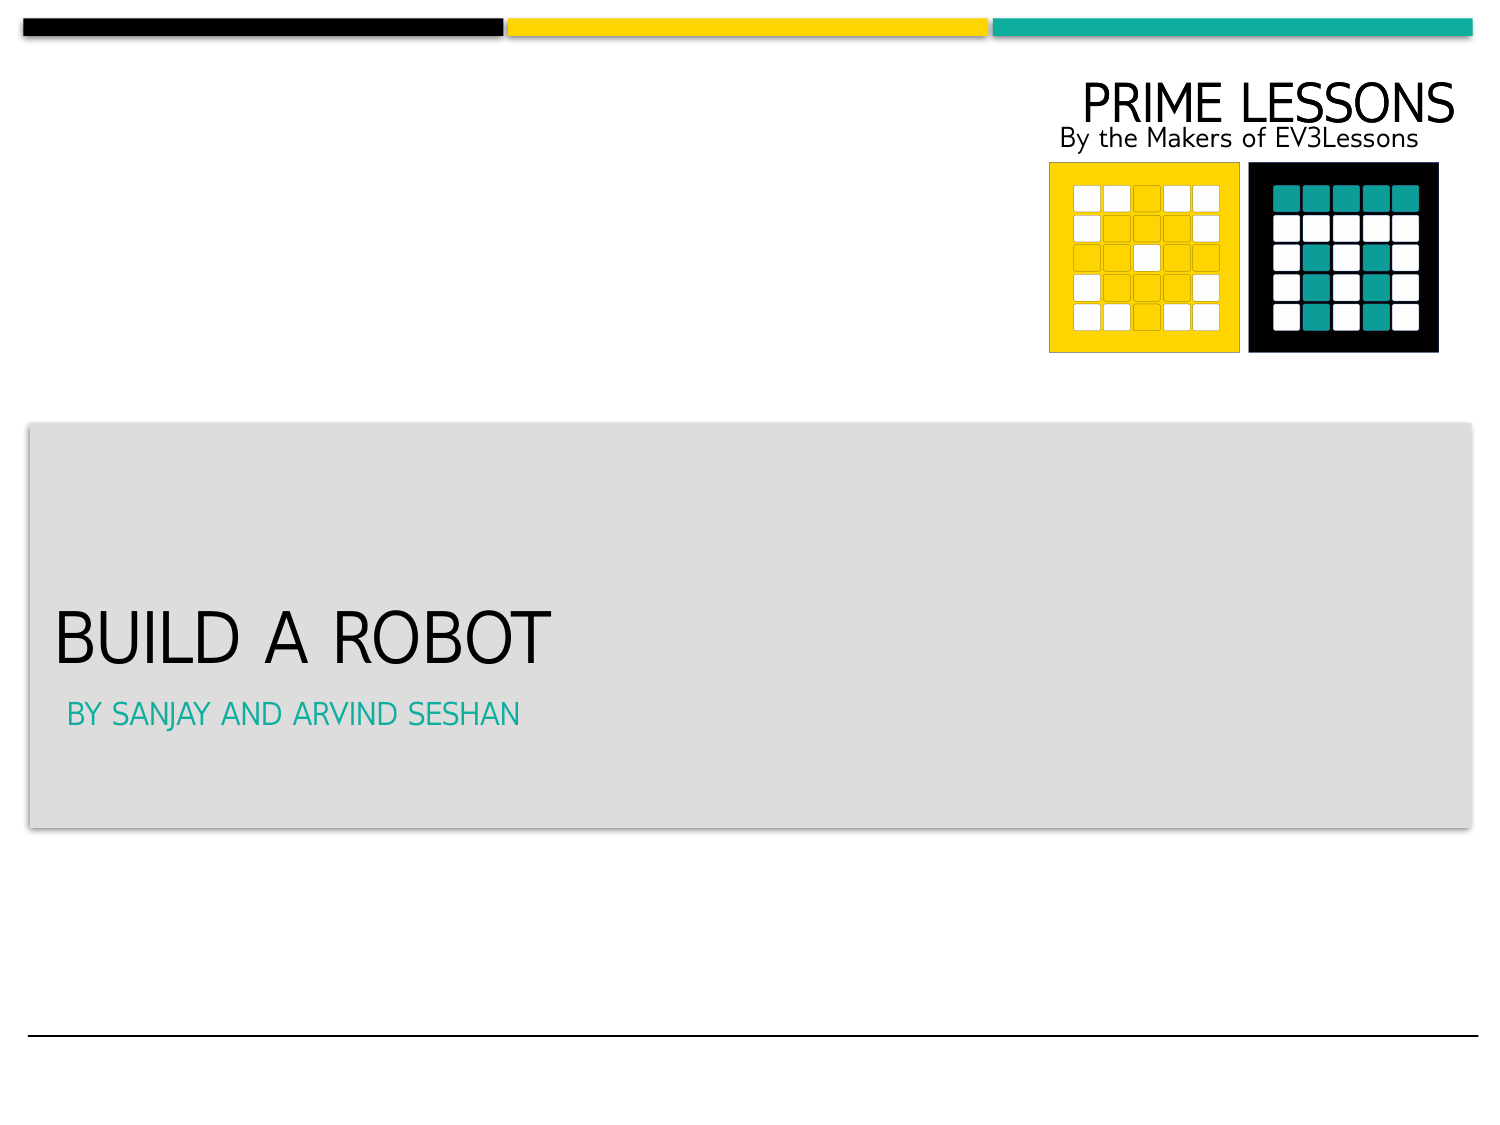

# BUILD A ROBOT
BY SANJAY AND ARVIND SESHAN